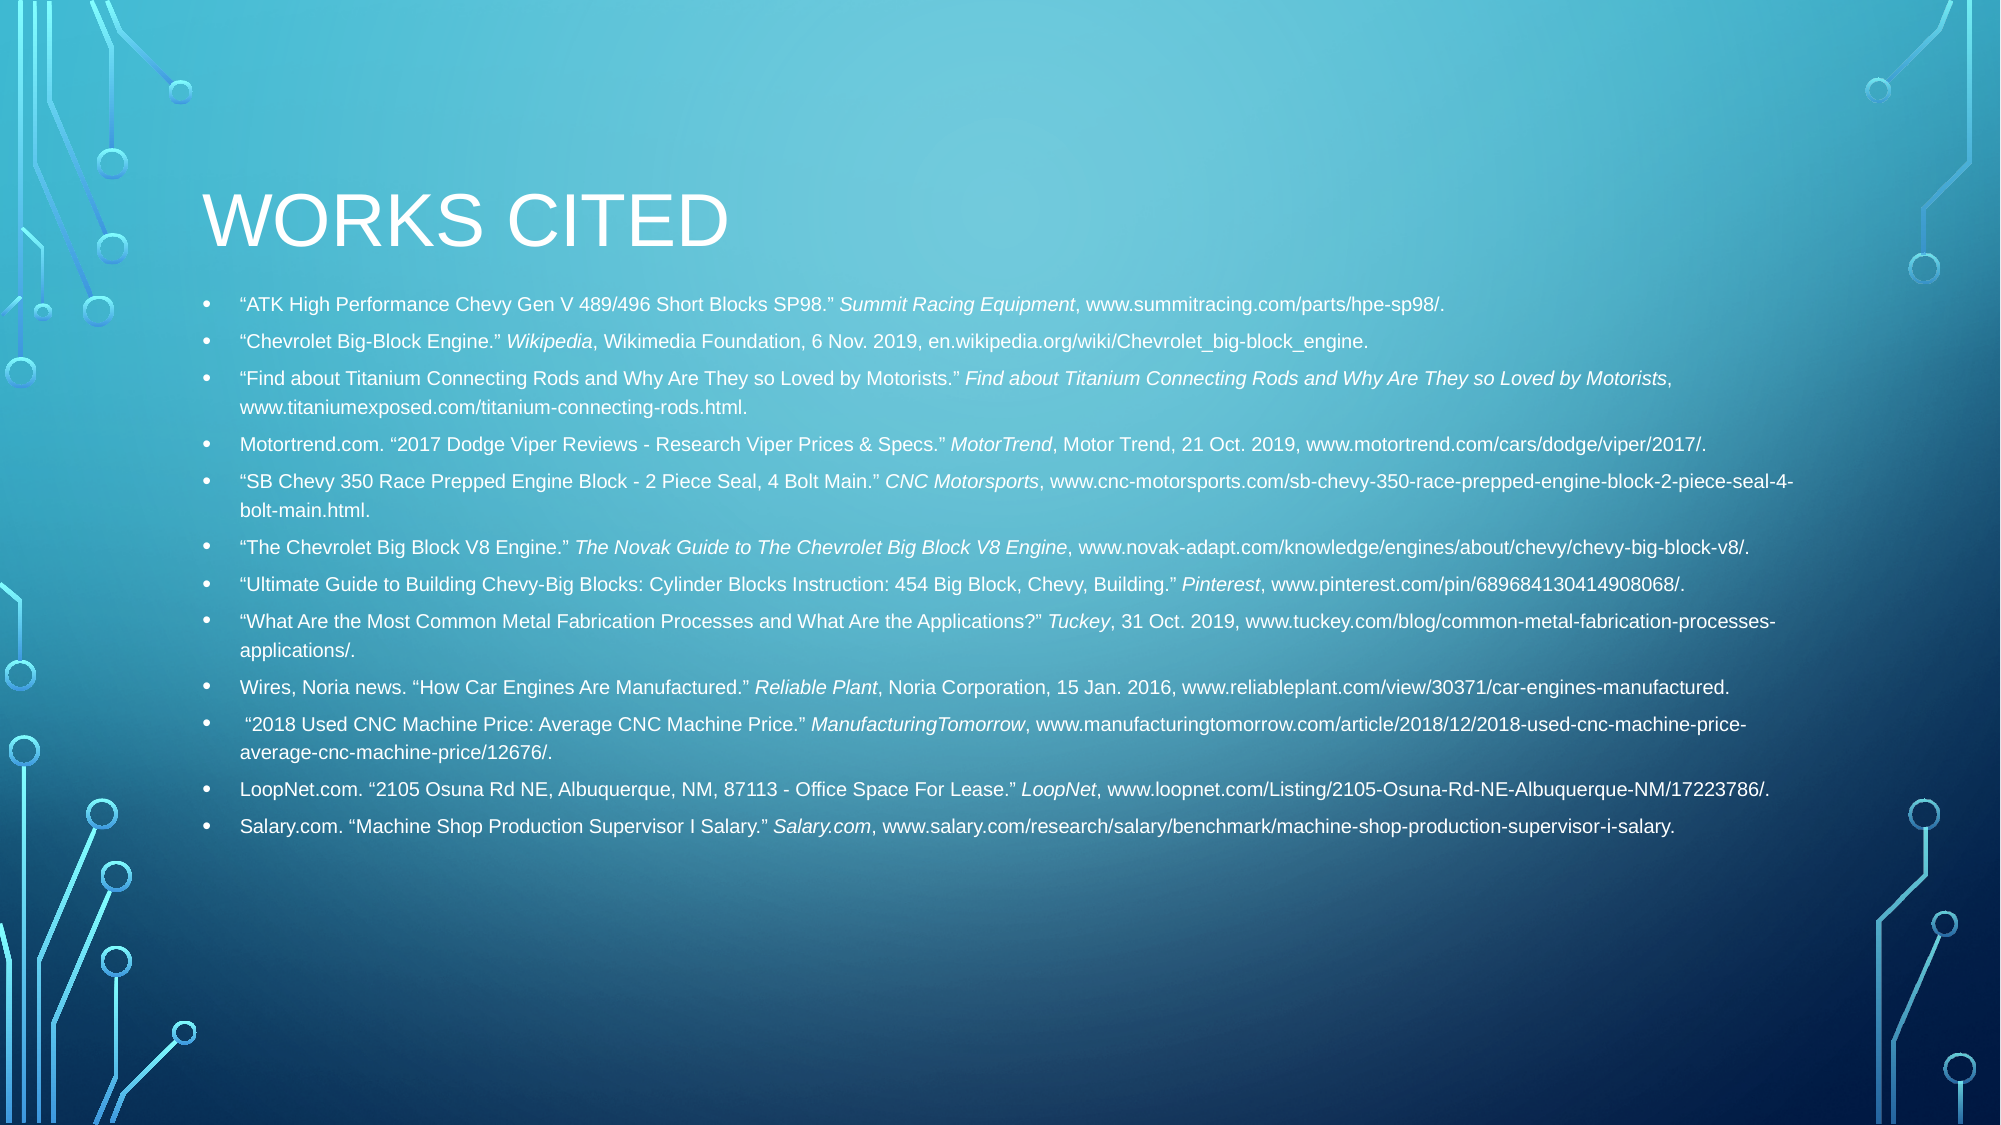

# Works Cited
“ATK High Performance Chevy Gen V 489/496 Short Blocks SP98.” Summit Racing Equipment, www.summitracing.com/parts/hpe-sp98/.
“Chevrolet Big-Block Engine.” Wikipedia, Wikimedia Foundation, 6 Nov. 2019, en.wikipedia.org/wiki/Chevrolet_big-block_engine.
“Find about Titanium Connecting Rods and Why Are They so Loved by Motorists.” Find about Titanium Connecting Rods and Why Are They so Loved by Motorists, www.titaniumexposed.com/titanium-connecting-rods.html.
Motortrend.com. “2017 Dodge Viper Reviews - Research Viper Prices & Specs.” MotorTrend, Motor Trend, 21 Oct. 2019, www.motortrend.com/cars/dodge/viper/2017/.
“SB Chevy 350 Race Prepped Engine Block - 2 Piece Seal, 4 Bolt Main.” CNC Motorsports, www.cnc-motorsports.com/sb-chevy-350-race-prepped-engine-block-2-piece-seal-4-bolt-main.html.
“The Chevrolet Big Block V8 Engine.” The Novak Guide to The Chevrolet Big Block V8 Engine, www.novak-adapt.com/knowledge/engines/about/chevy/chevy-big-block-v8/.
“Ultimate Guide to Building Chevy-Big Blocks: Cylinder Blocks Instruction: 454 Big Block, Chevy, Building.” Pinterest, www.pinterest.com/pin/689684130414908068/.
“What Are the Most Common Metal Fabrication Processes and What Are the Applications?” Tuckey, 31 Oct. 2019, www.tuckey.com/blog/common-metal-fabrication-processes-applications/.
Wires, Noria news. “How Car Engines Are Manufactured.” Reliable Plant, Noria Corporation, 15 Jan. 2016, www.reliableplant.com/view/30371/car-engines-manufactured.
 “2018 Used CNC Machine Price: Average CNC Machine Price.” ManufacturingTomorrow, www.manufacturingtomorrow.com/article/2018/12/2018-used-cnc-machine-price-average-cnc-machine-price/12676/.
LoopNet.com. “2105 Osuna Rd NE, Albuquerque, NM, 87113 - Office Space For Lease.” LoopNet, www.loopnet.com/Listing/2105-Osuna-Rd-NE-Albuquerque-NM/17223786/.
Salary.com. “Machine Shop Production Supervisor I Salary.” Salary.com, www.salary.com/research/salary/benchmark/machine-shop-production-supervisor-i-salary.